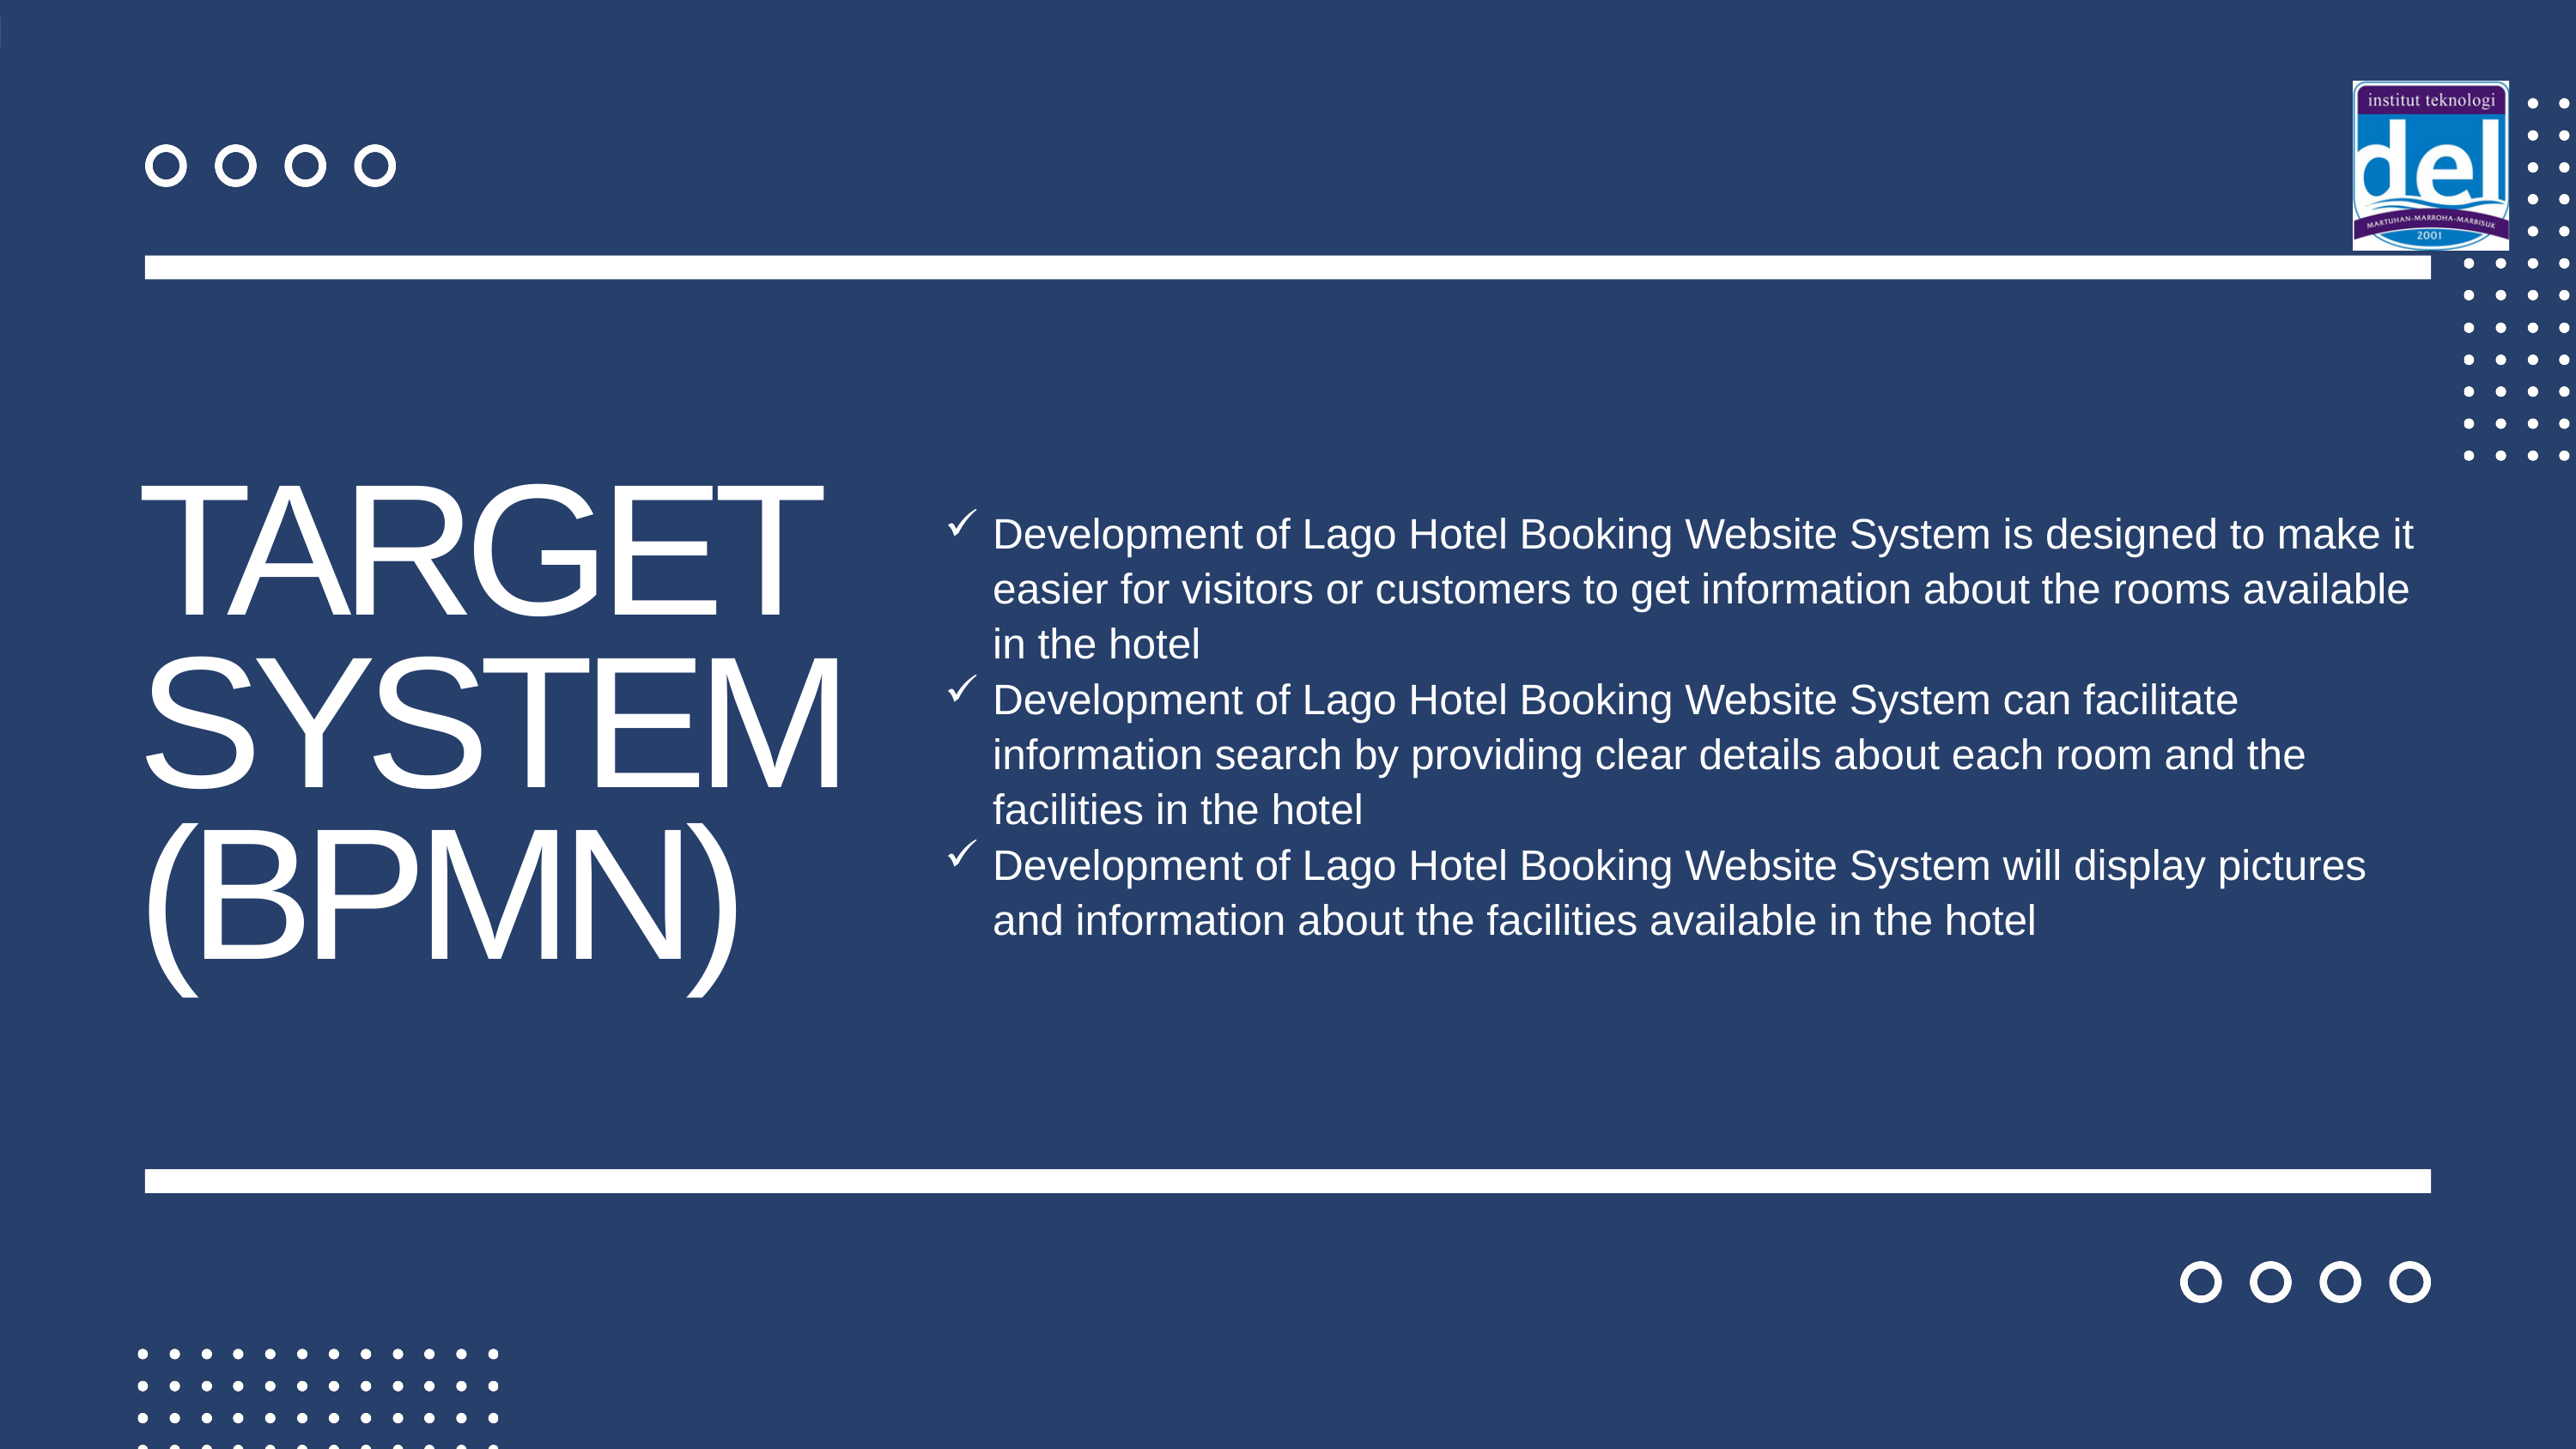

TARGET SYSTEM (BPMN)
Development of Lago Hotel Booking Website System is designed to make it easier for visitors or customers to get information about the rooms available in the hotel
Development of Lago Hotel Booking Website System can facilitate information search by providing clear details about each room and the facilities in the hotel
Development of Lago Hotel Booking Website System will display pictures and information about the facilities available in the hotel